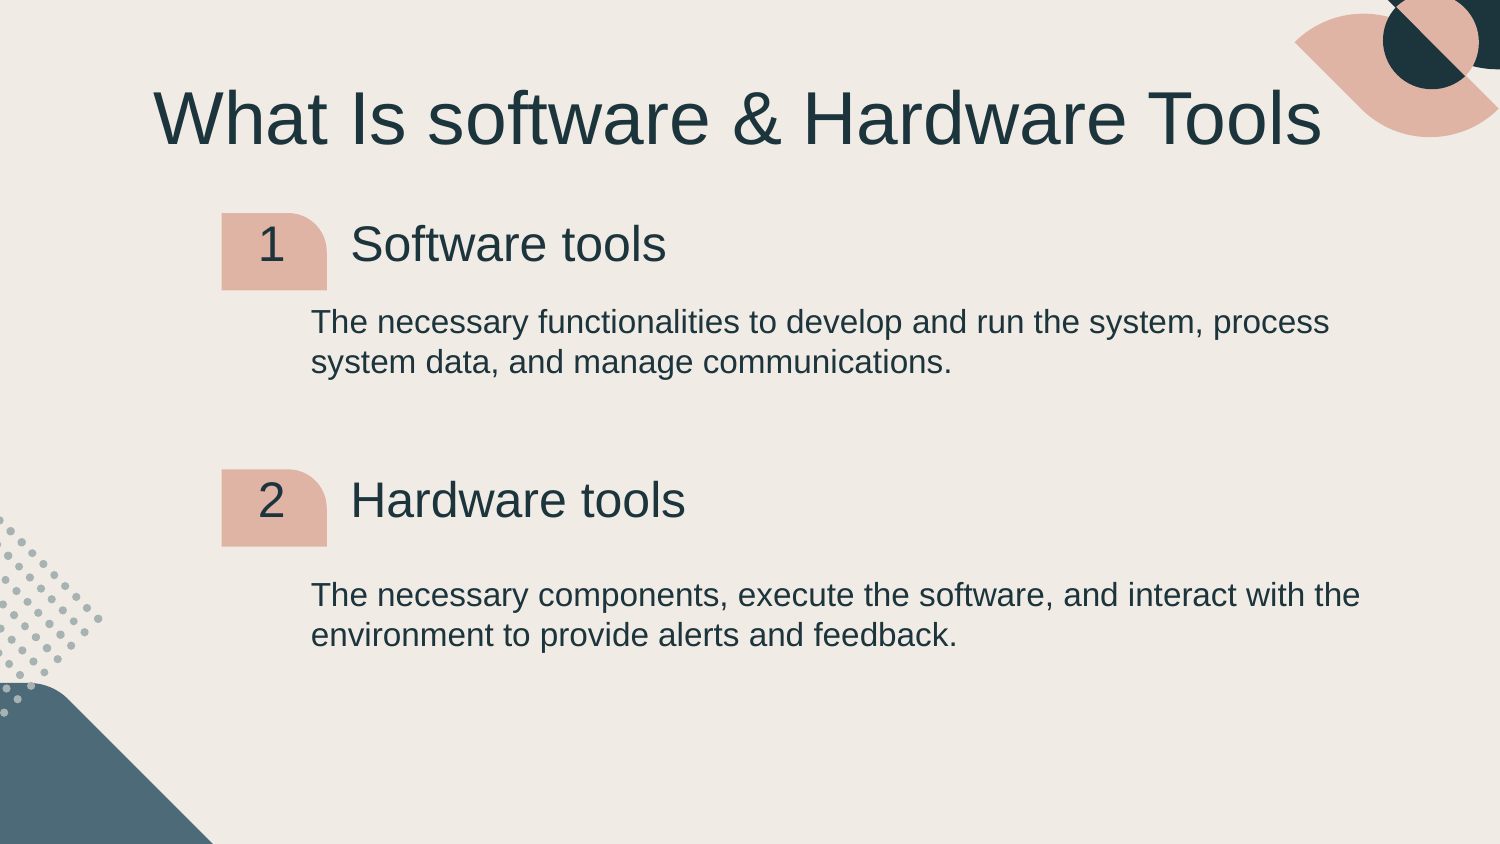

# What Is software & Hardware Tools
1
Software tools

The necessary functionalities to develop and run the system, process system data, and manage communications.
2
Hardware tools

The necessary components, execute the software, and interact with the environment to provide alerts and feedback.